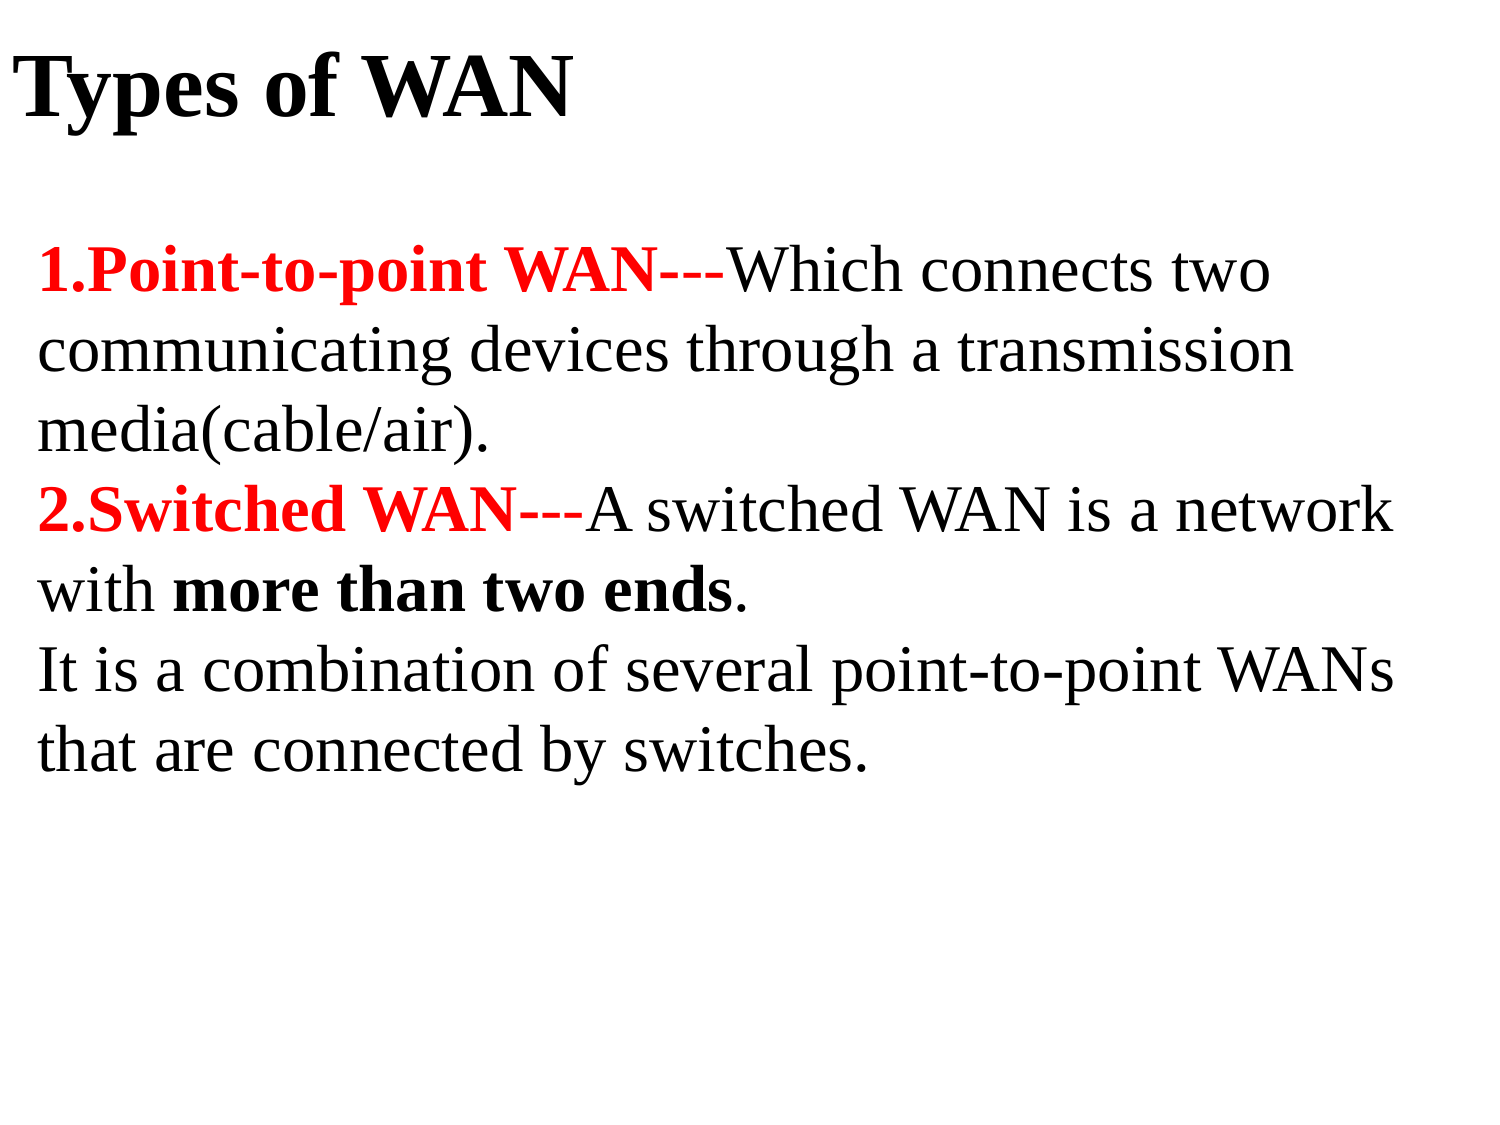

Types of WAN
1.Point-to-point WAN---Which connects two communicating devices through a transmission media(cable/air).
2.Switched WAN---A switched WAN is a network with more than two ends.
It is a combination of several point-to-point WANs that are connected by switches.